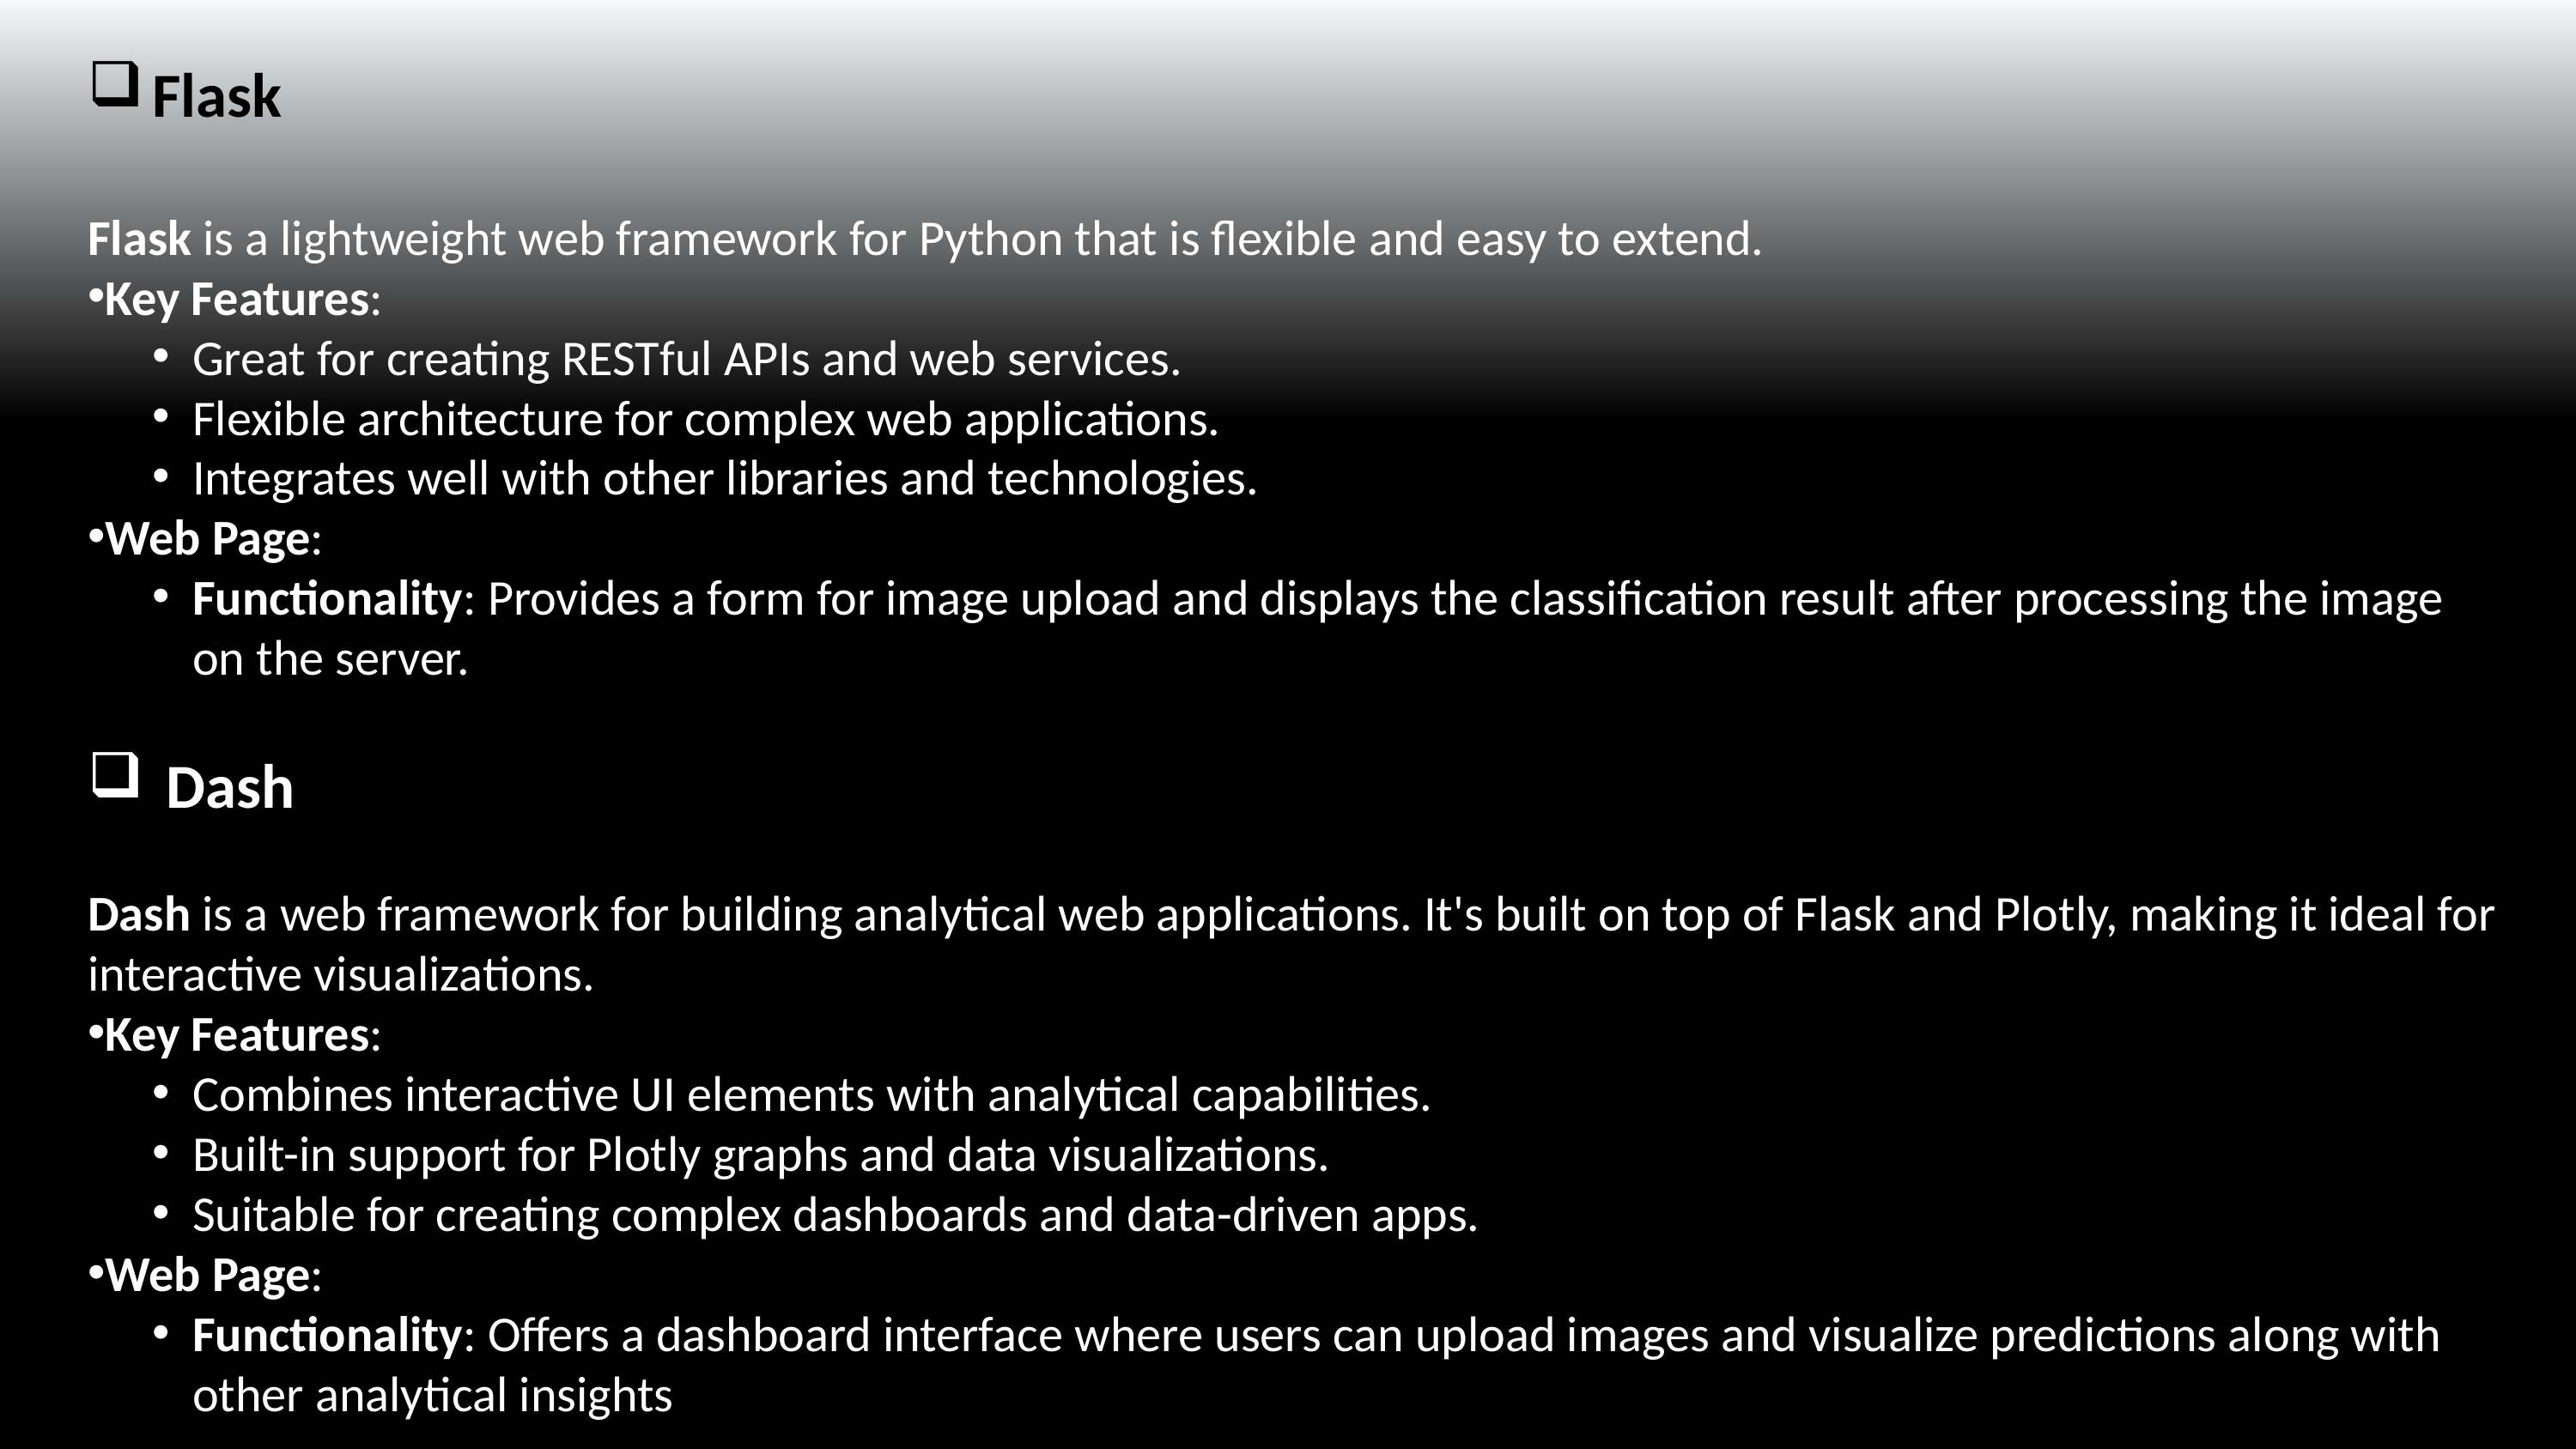

Flask

Flask is a lightweight web framework for Python that is flexible and easy to extend.
Key Features:
Great for creating RESTful APIs and web services.
Flexible architecture for complex web applications.
Integrates well with other libraries and technologies.
Web Page:
Functionality: Provides a form for image upload and displays the classification result after processing the image on the server.

 Dash

Dash is a web framework for building analytical web applications. It's built on top of Flask and Plotly, making it ideal for interactive visualizations.
Key Features:
Combines interactive UI elements with analytical capabilities.
Built-in support for Plotly graphs and data visualizations.
Suitable for creating complex dashboards and data-driven apps.
Web Page:
Functionality: Offers a dashboard interface where users can upload images and visualize predictions along with other analytical insights